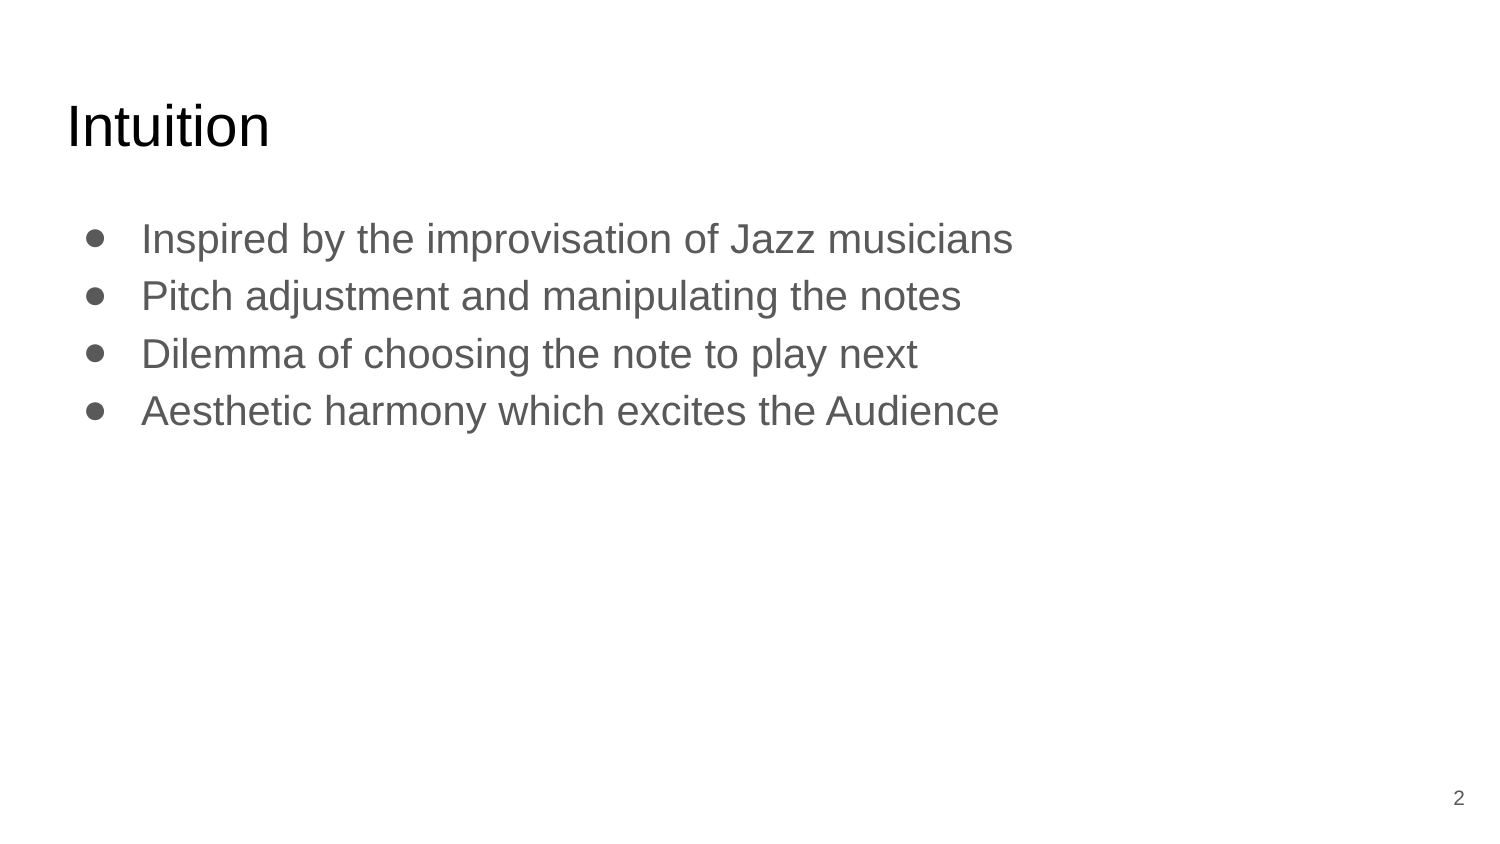

# Intuition
Inspired by the improvisation of Jazz musicians
Pitch adjustment and manipulating the notes
Dilemma of choosing the note to play next
Aesthetic harmony which excites the Audience
2